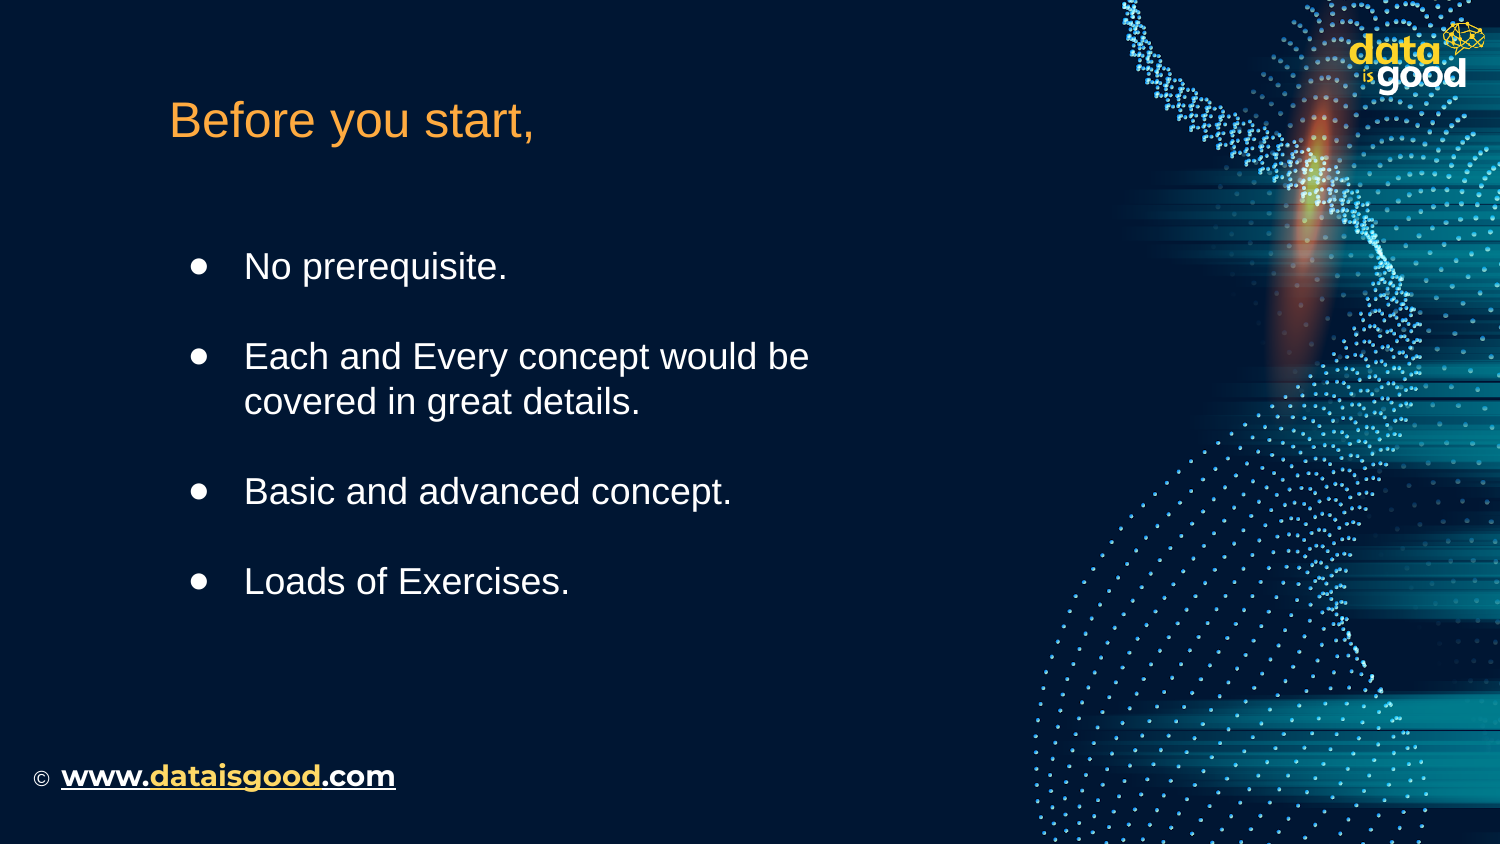

# Before you start,
No prerequisite.

Each and Every concept would be covered in great details.

Basic and advanced concept.

Loads of Exercises.